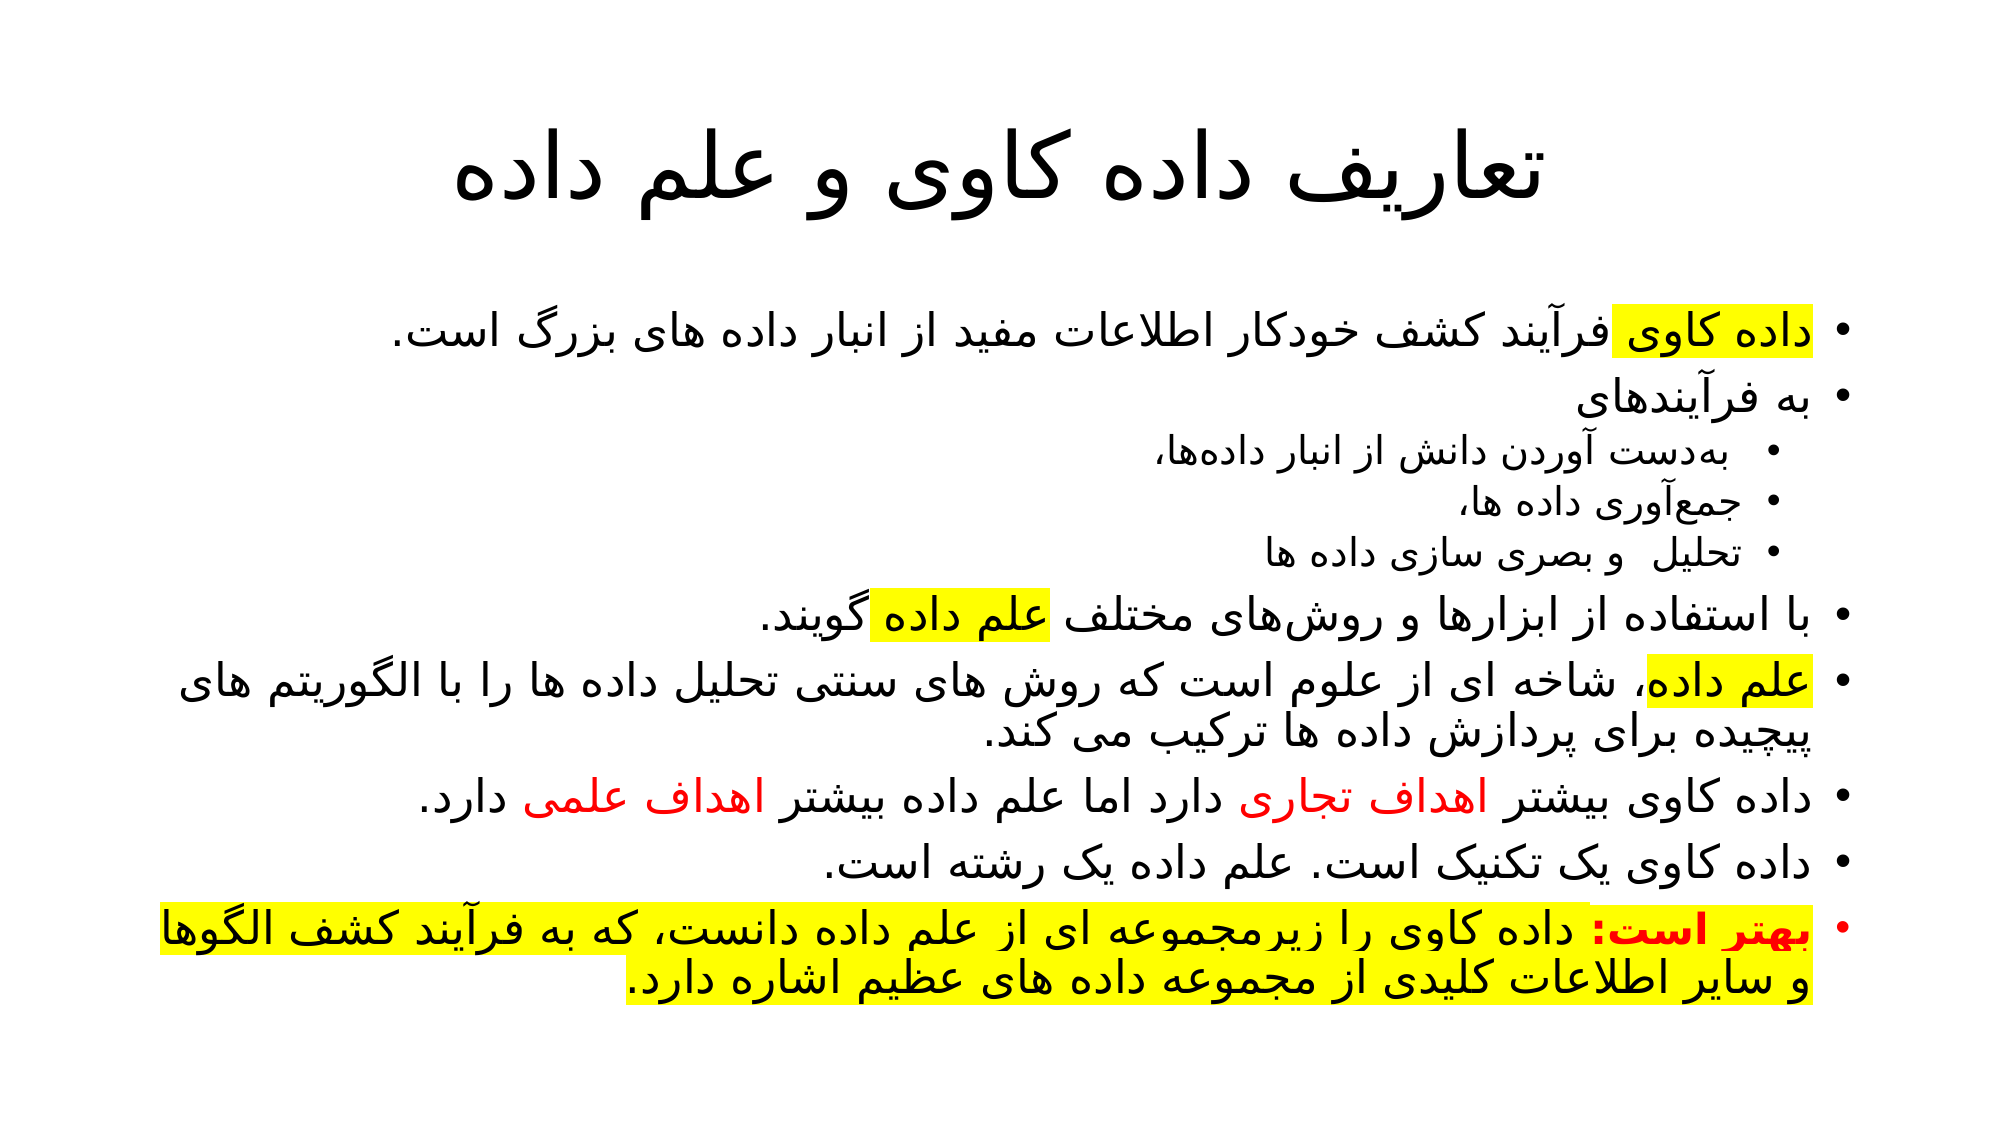

# تعاریف داده کاوی و علم داده
داده کاوی فرآیند کشف خودکار اطلاعات مفید از انبار داده های بزرگ است.
به فرآیندهای
 به‌‌دست آوردن دانش از انبار داده‌ها،
جمع‌‌آوری داده ها،
تحلیل ‌ و بصری سازی داده ها
با استفاده از ابزارها و روش‌های مختلف علم داده گویند.
علم داده، شاخه ای از علوم است که روش های سنتی تحلیل داده ها را با الگوریتم های پیچیده برای پردازش داده ها ترکیب می کند.
داده کاوی بیشتر اهداف تجاری دارد اما علم داده بیشتر اهداف علمی دارد.
داده کاوی یک تکنیک است. علم داده یک رشته است.
بهتر است: داده کاوی را زیرمجموعه ای از علم داده دانست، که به فرآیند کشف الگوها و سایر اطلاعات کلیدی از مجموعه داده های عظیم اشاره دارد.